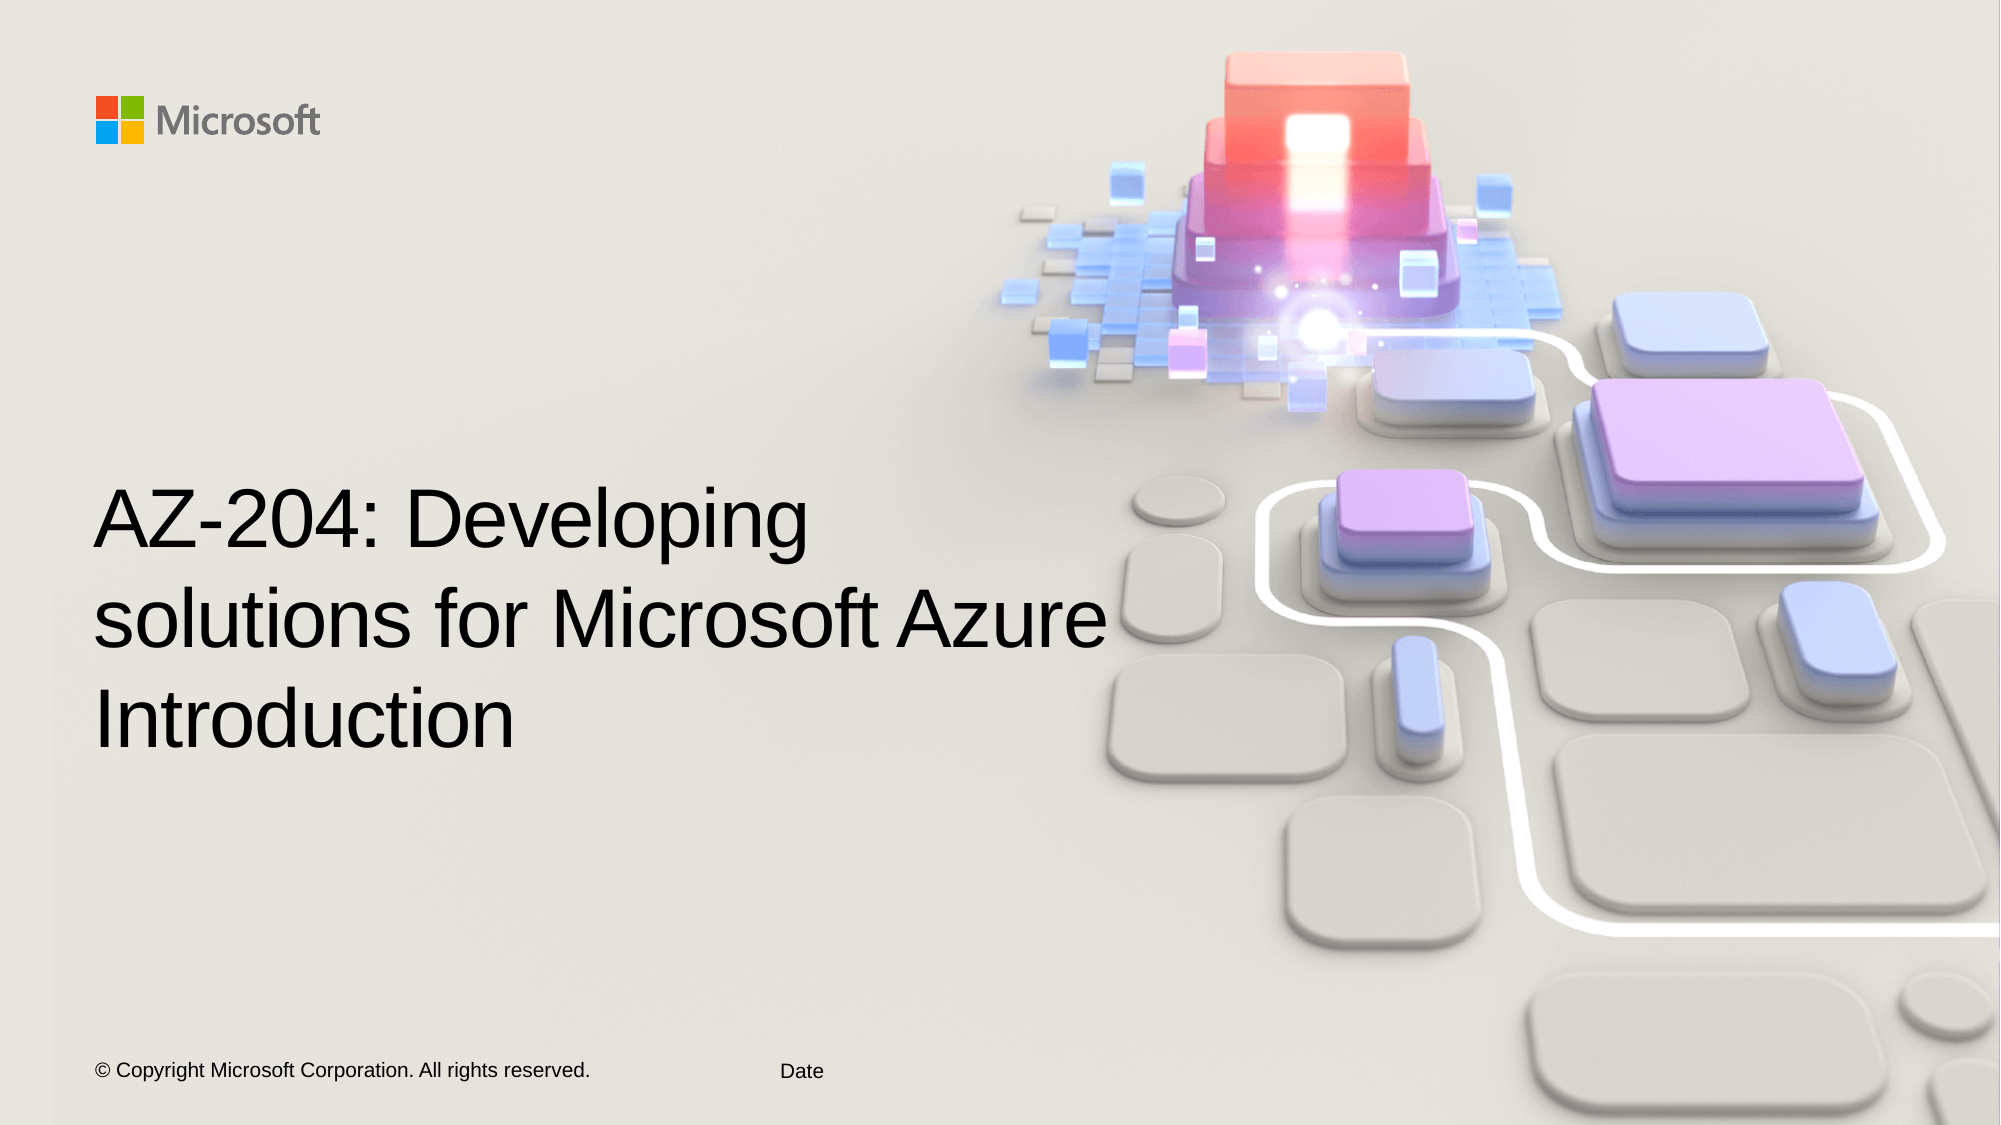

# AZ-204: Developing solutions for Microsoft Azure Introduction
© Copyright Microsoft Corporation. All rights reserved.
Date